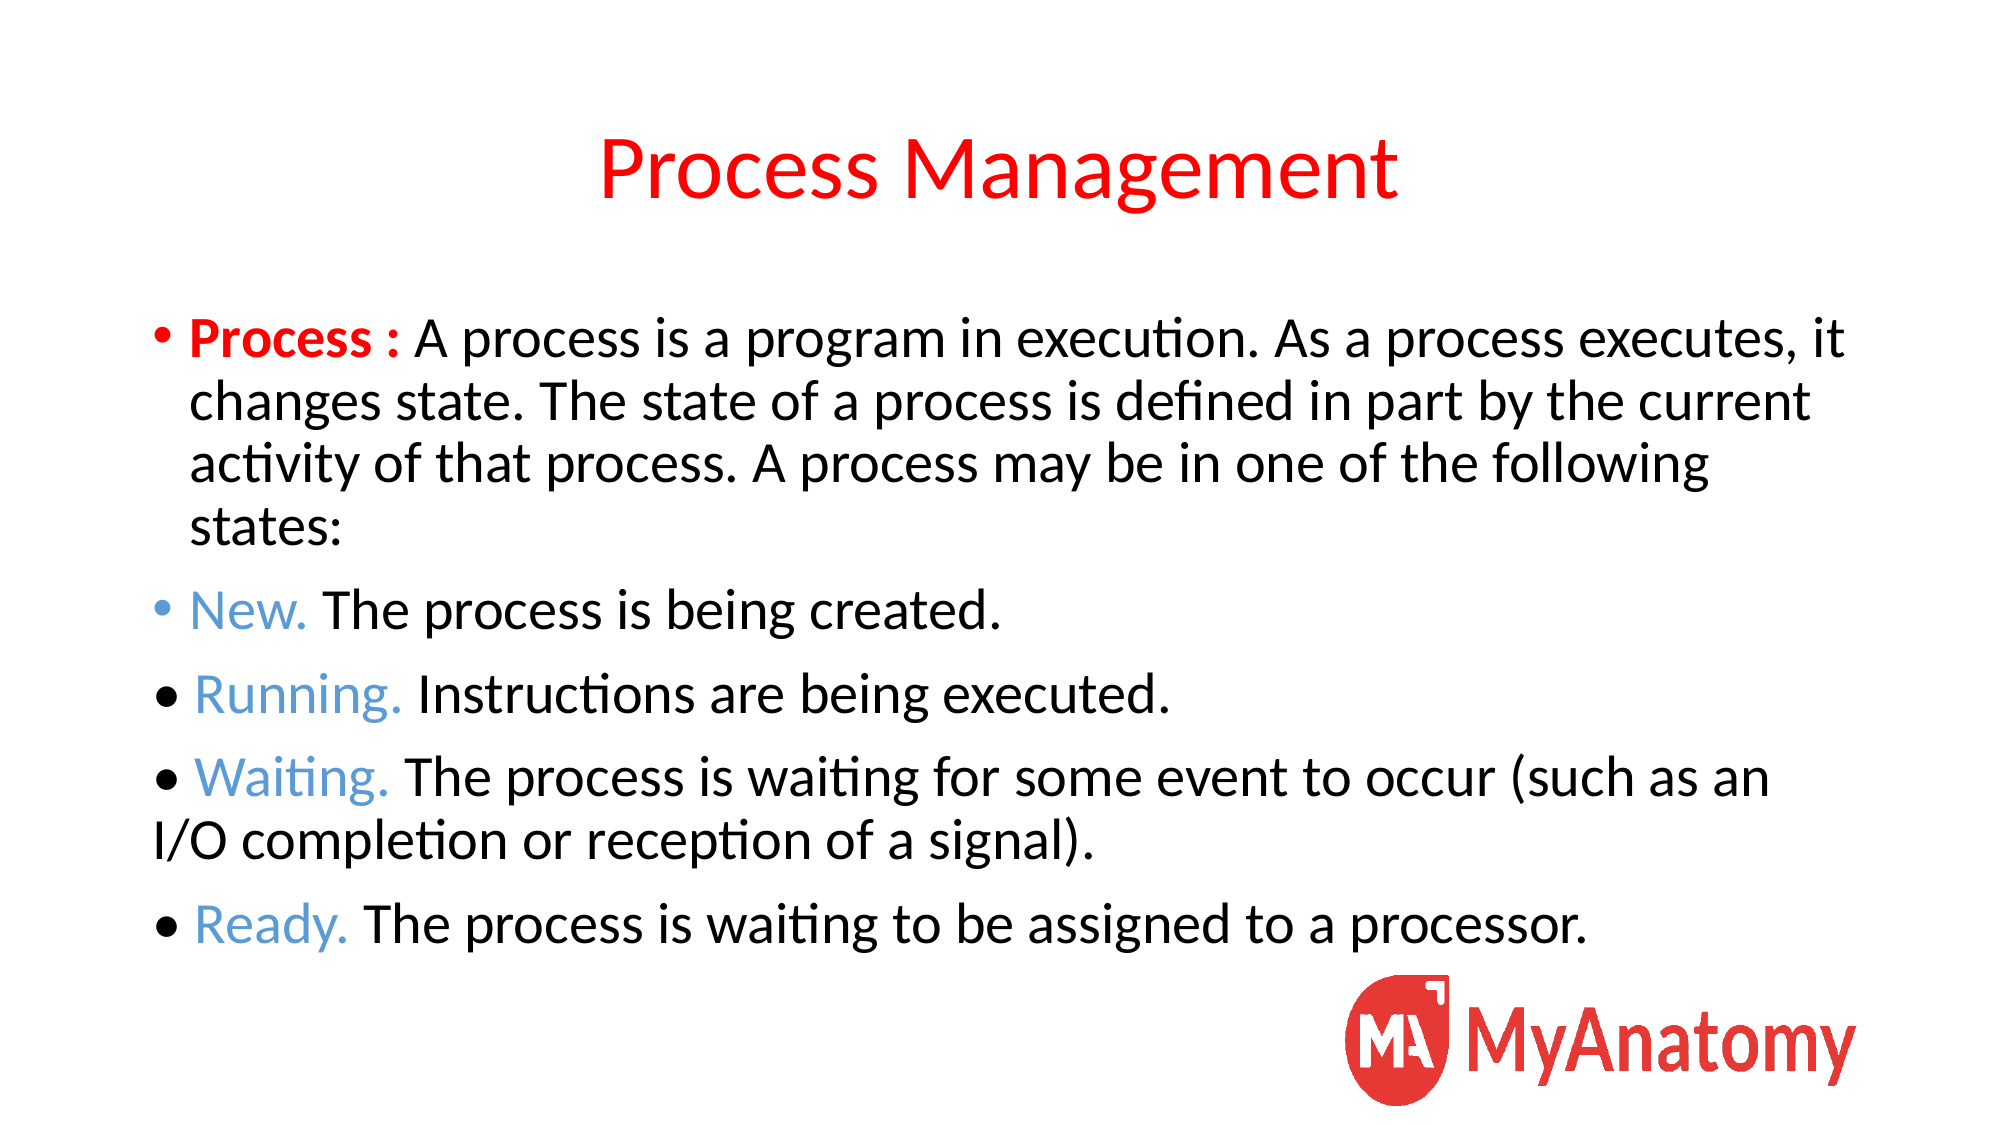

# Process Management
Process : A process is a program in execution. As a process executes, it changes state. The state of a process is defined in part by the current activity of that process. A process may be in one of the following states:
New. The process is being created.
• Running. Instructions are being executed.
• Waiting. The process is waiting for some event to occur (such as an I/O completion or reception of a signal).
• Ready. The process is waiting to be assigned to a processor.